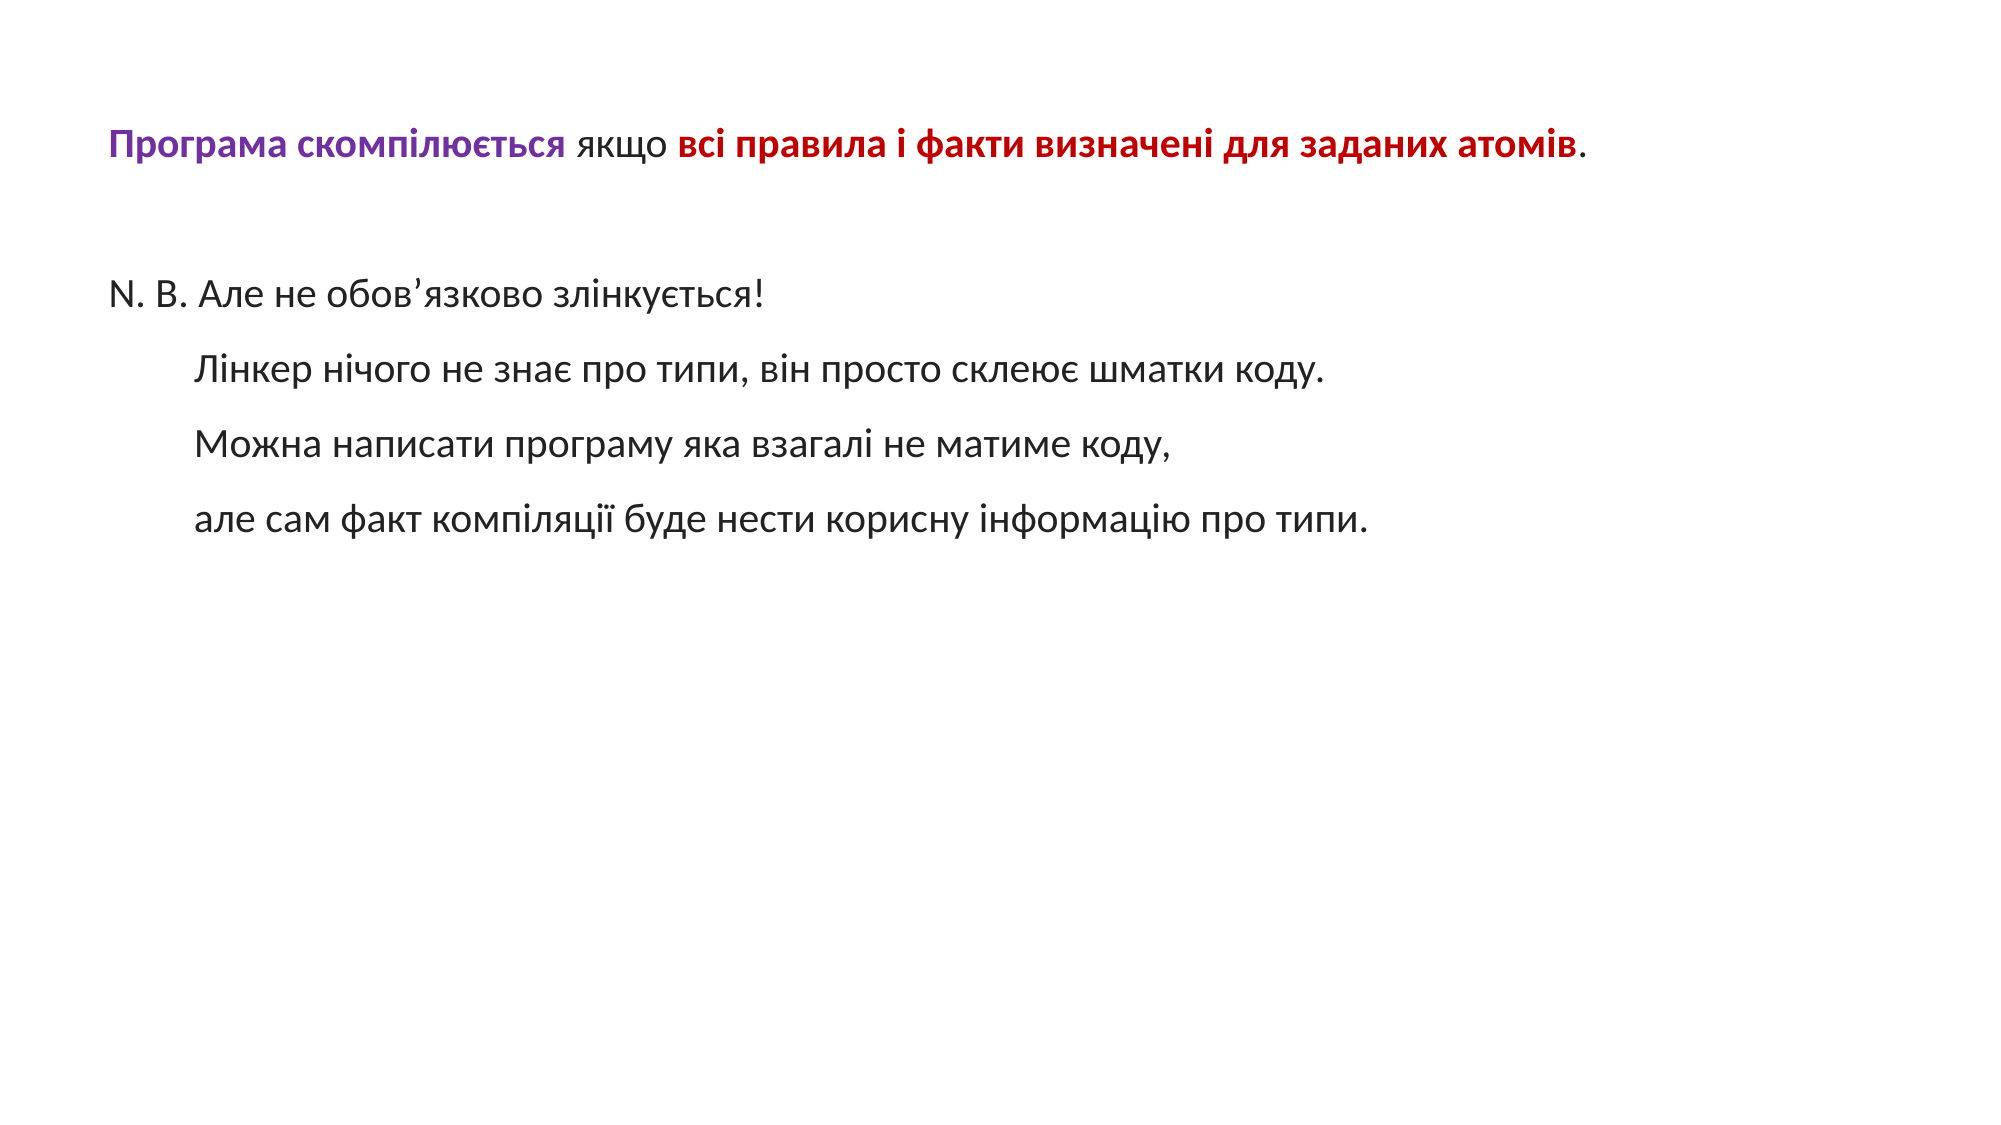

Програма скомпілюється якщо всі правила і факти визначені для заданих атомів.

N. B. Але не обов’язково злінкується!
         Лінкер нічого не знає про типи, він просто склеює шматки коду.
         Можна написати програму яка взагалі не матиме коду,
         але сам факт компіляції буде нести корисну інформацію про типи.